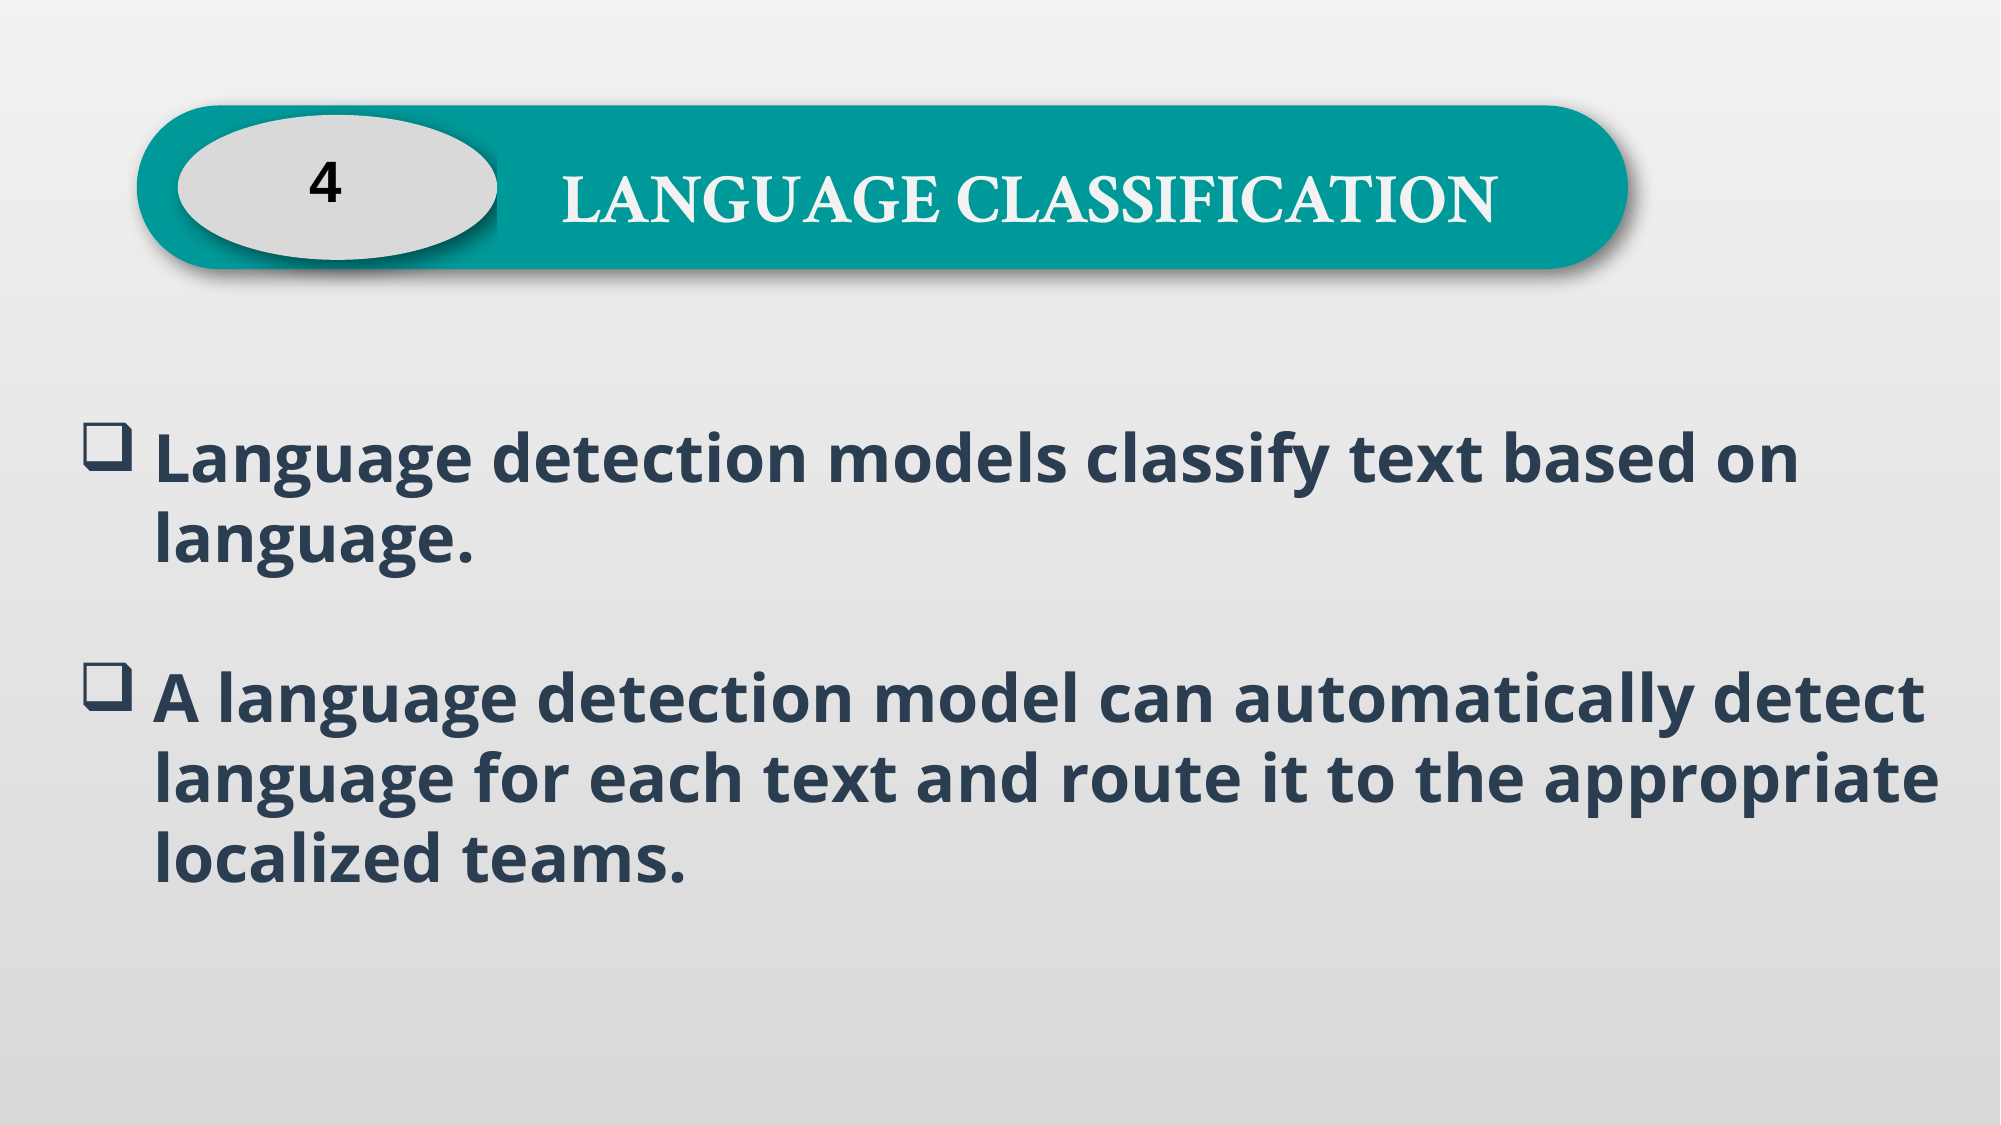

4
LANGUAGE CLASSIFICATION
Language detection models classify text based on language.

A language detection model can automatically detect language for each text and route it to the appropriate localized teams.